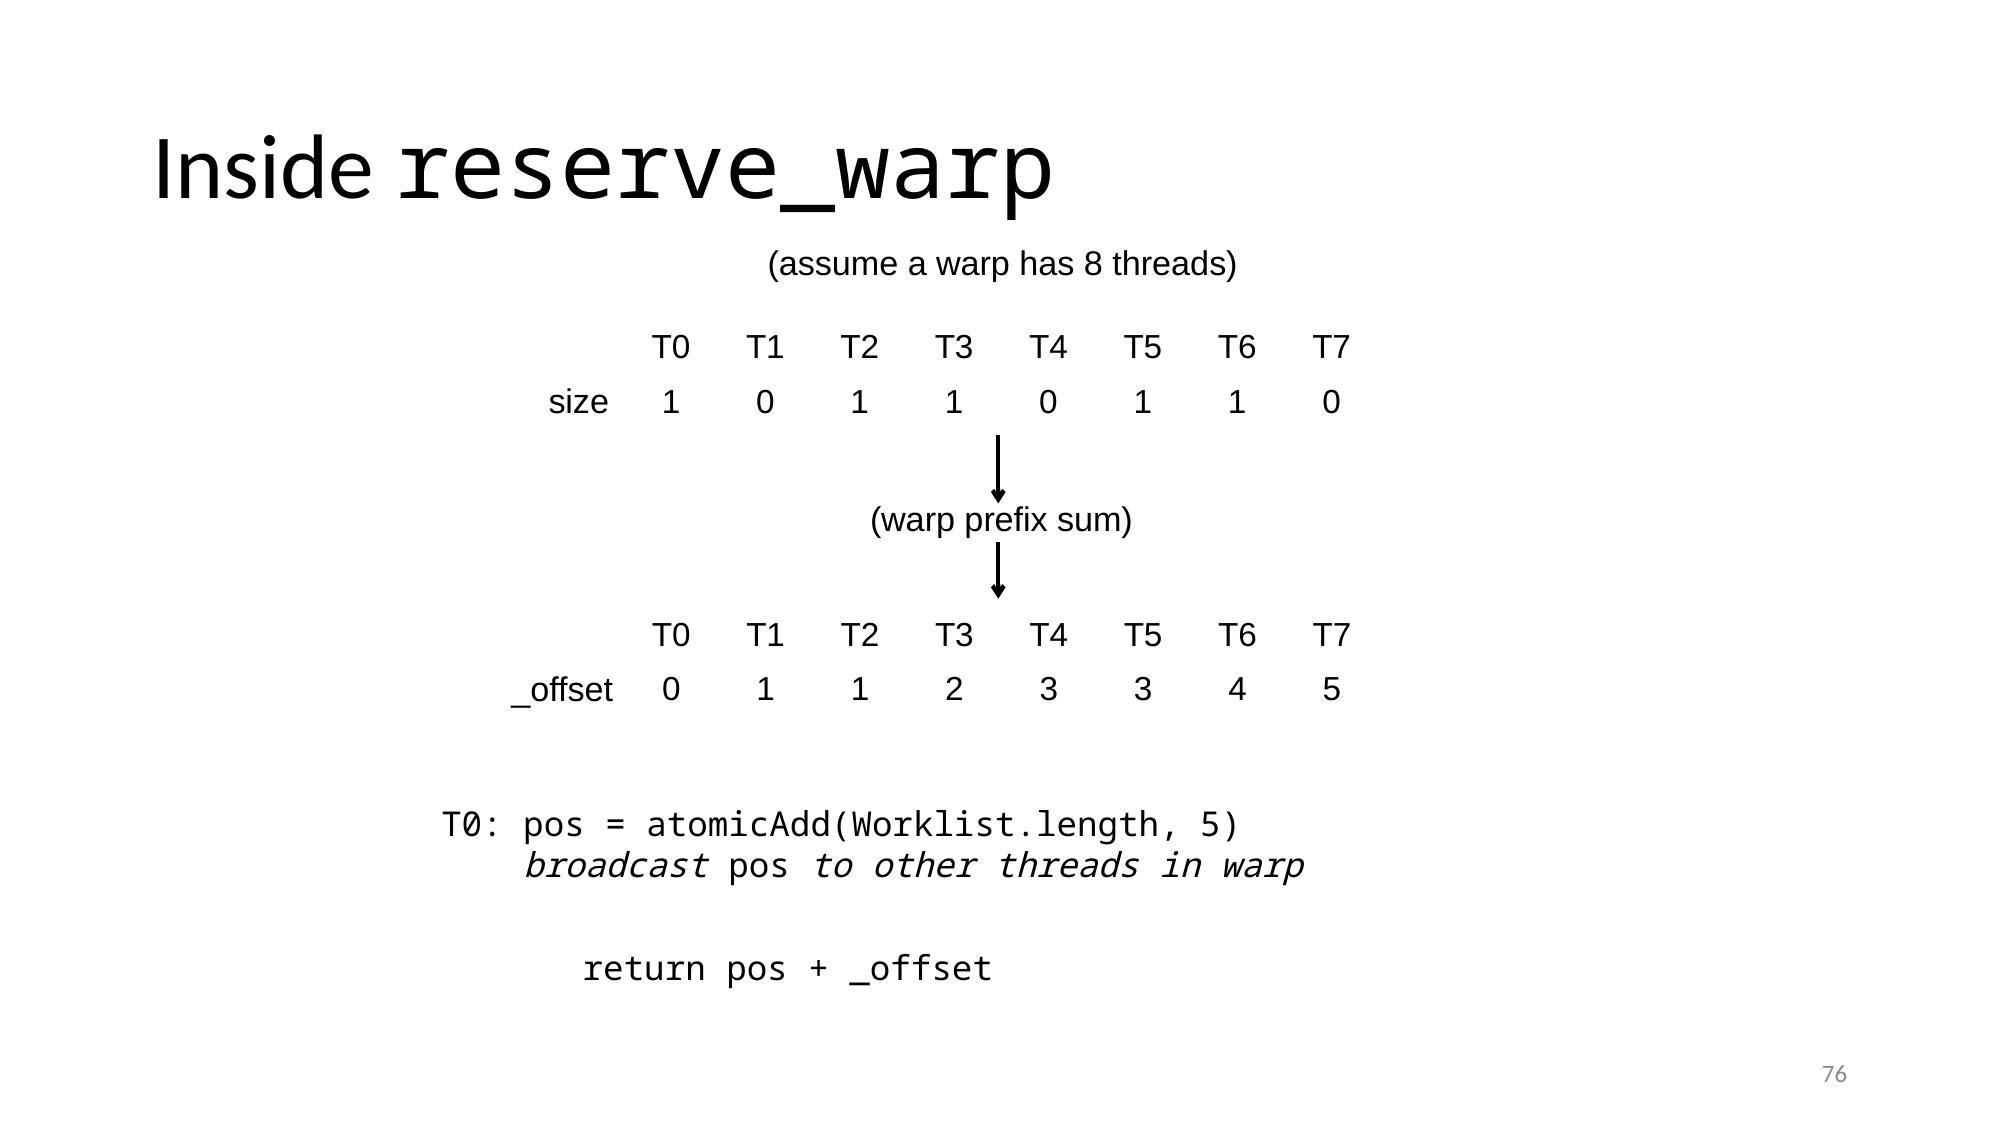

Inside reserve_warp
(assume a warp has 8 threads)
| T0 | T1 | T2 | T3 | T4 | T5 | T6 | T7 |
| --- | --- | --- | --- | --- | --- | --- | --- |
| 1 | 0 | 1 | 1 | 0 | 1 | 1 | 0 |
size

(warp prefix sum)

| T0 | T1 | T2 | T3 | T4 | T5 | T6 | T7 |
| --- | --- | --- | --- | --- | --- | --- | --- |
| 0 | 1 | 1 | 2 | 3 | 3 | 4 | 5 |
_offset
T0: pos = atomicAdd(Worklist.length, 5)
    broadcast pos to other threads in warp
return pos + _offset
76